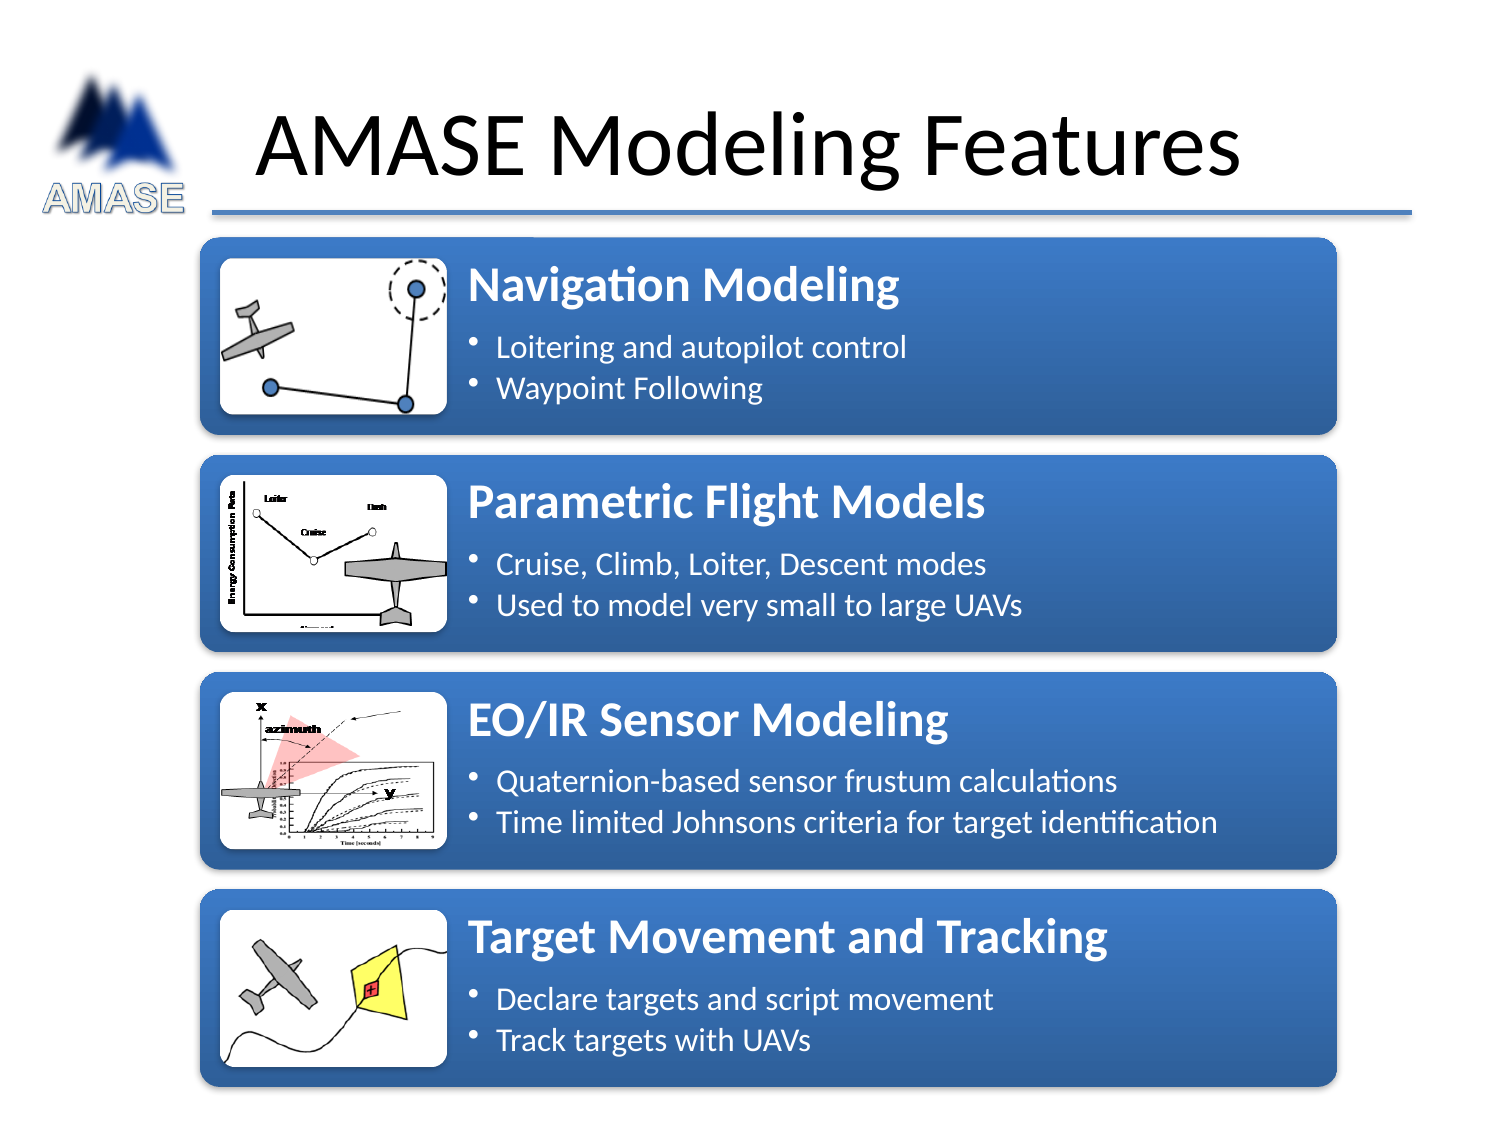

# AMASE Modeling Features
Navigation Modeling
Loitering and autopilot control
Waypoint Following
Parametric Flight Models
Cruise, Climb, Loiter, Descent modes
Used to model very small to large UAVs
EO/IR Sensor Modeling
Quaternion-based sensor frustum calculations
Time limited Johnsons criteria for target identification
Target Movement and Tracking
Declare targets and script movement
Track targets with UAVs